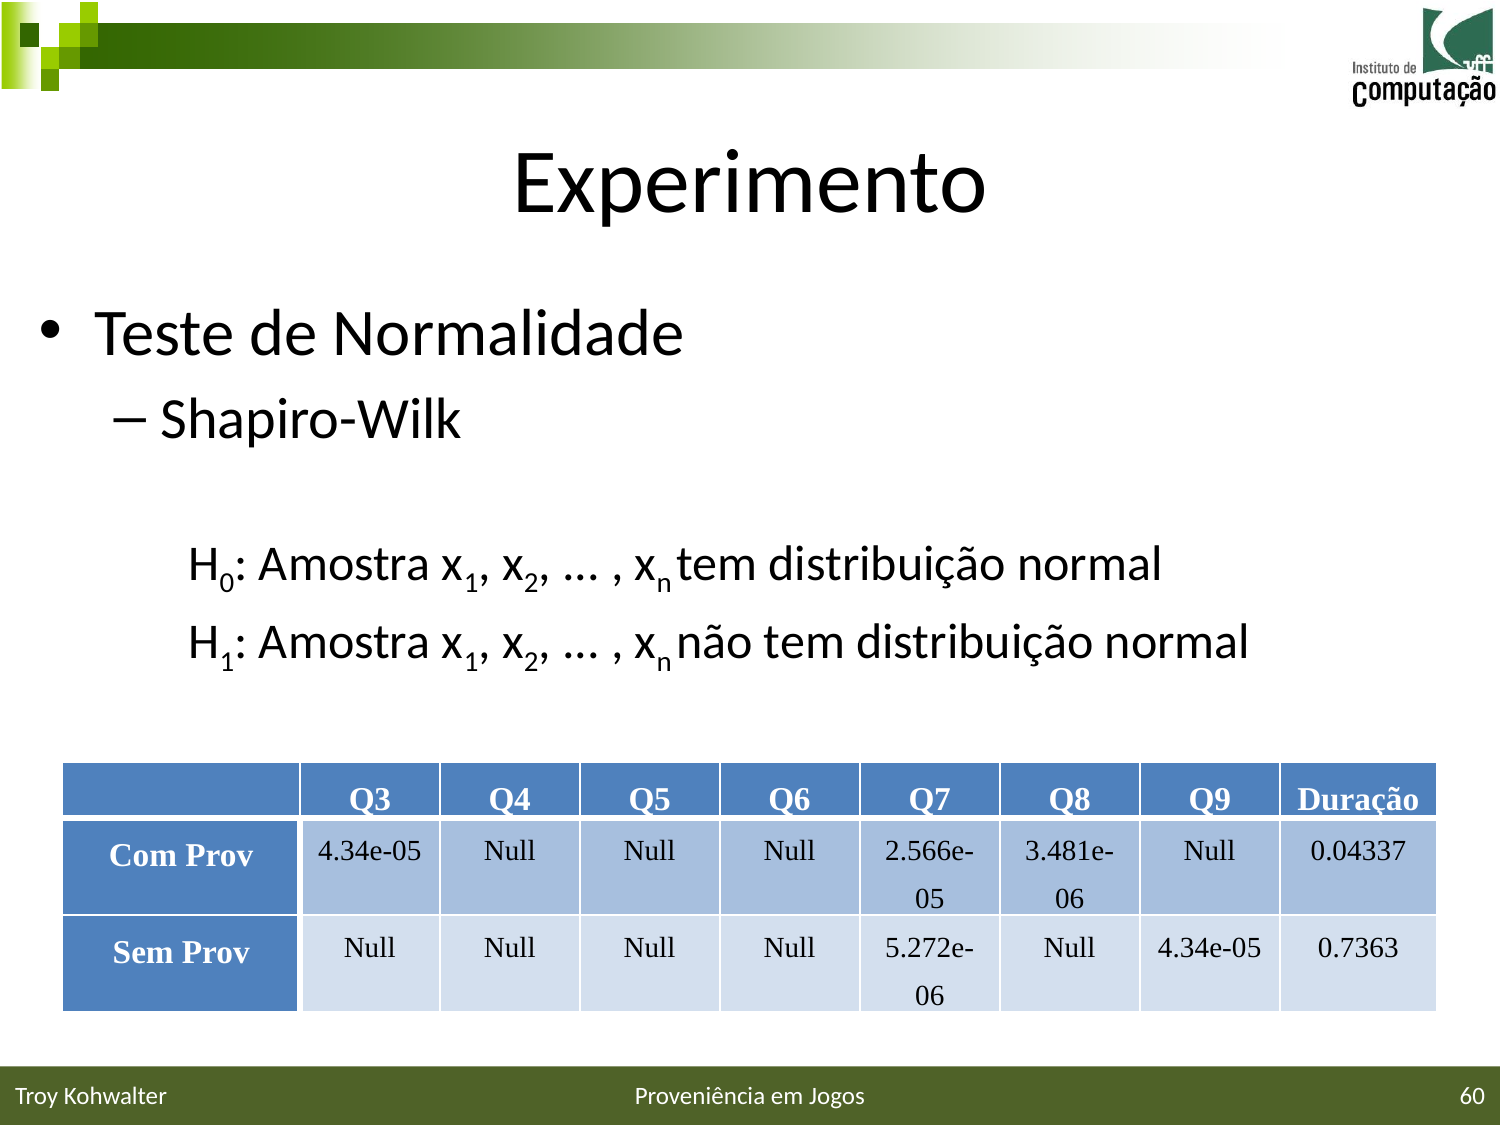

# Experimento

Teste de Normalidade
Shapiro-Wilk

H0: Amostra x1, x2, ... , xn	tem distribuição normal
H1: Amostra x1, x2, ... , xn	não tem distribuição normal

|  | Q3 | Q4 | Q5 | Q6 | Q7 | Q8 | Q9 | Duração |
| --- | --- | --- | --- | --- | --- | --- | --- | --- |
| Com Prov | 4.34e-05 | Null | Null | Null | 2.566e-05 | 3.481e-06 | Null | 0.04337 |
| Sem Prov | Null | Null | Null | Null | 5.272e-06 | Null | 4.34e-05 | 0.7363 |
Troy Kohwalter
Proveniência em Jogos
60